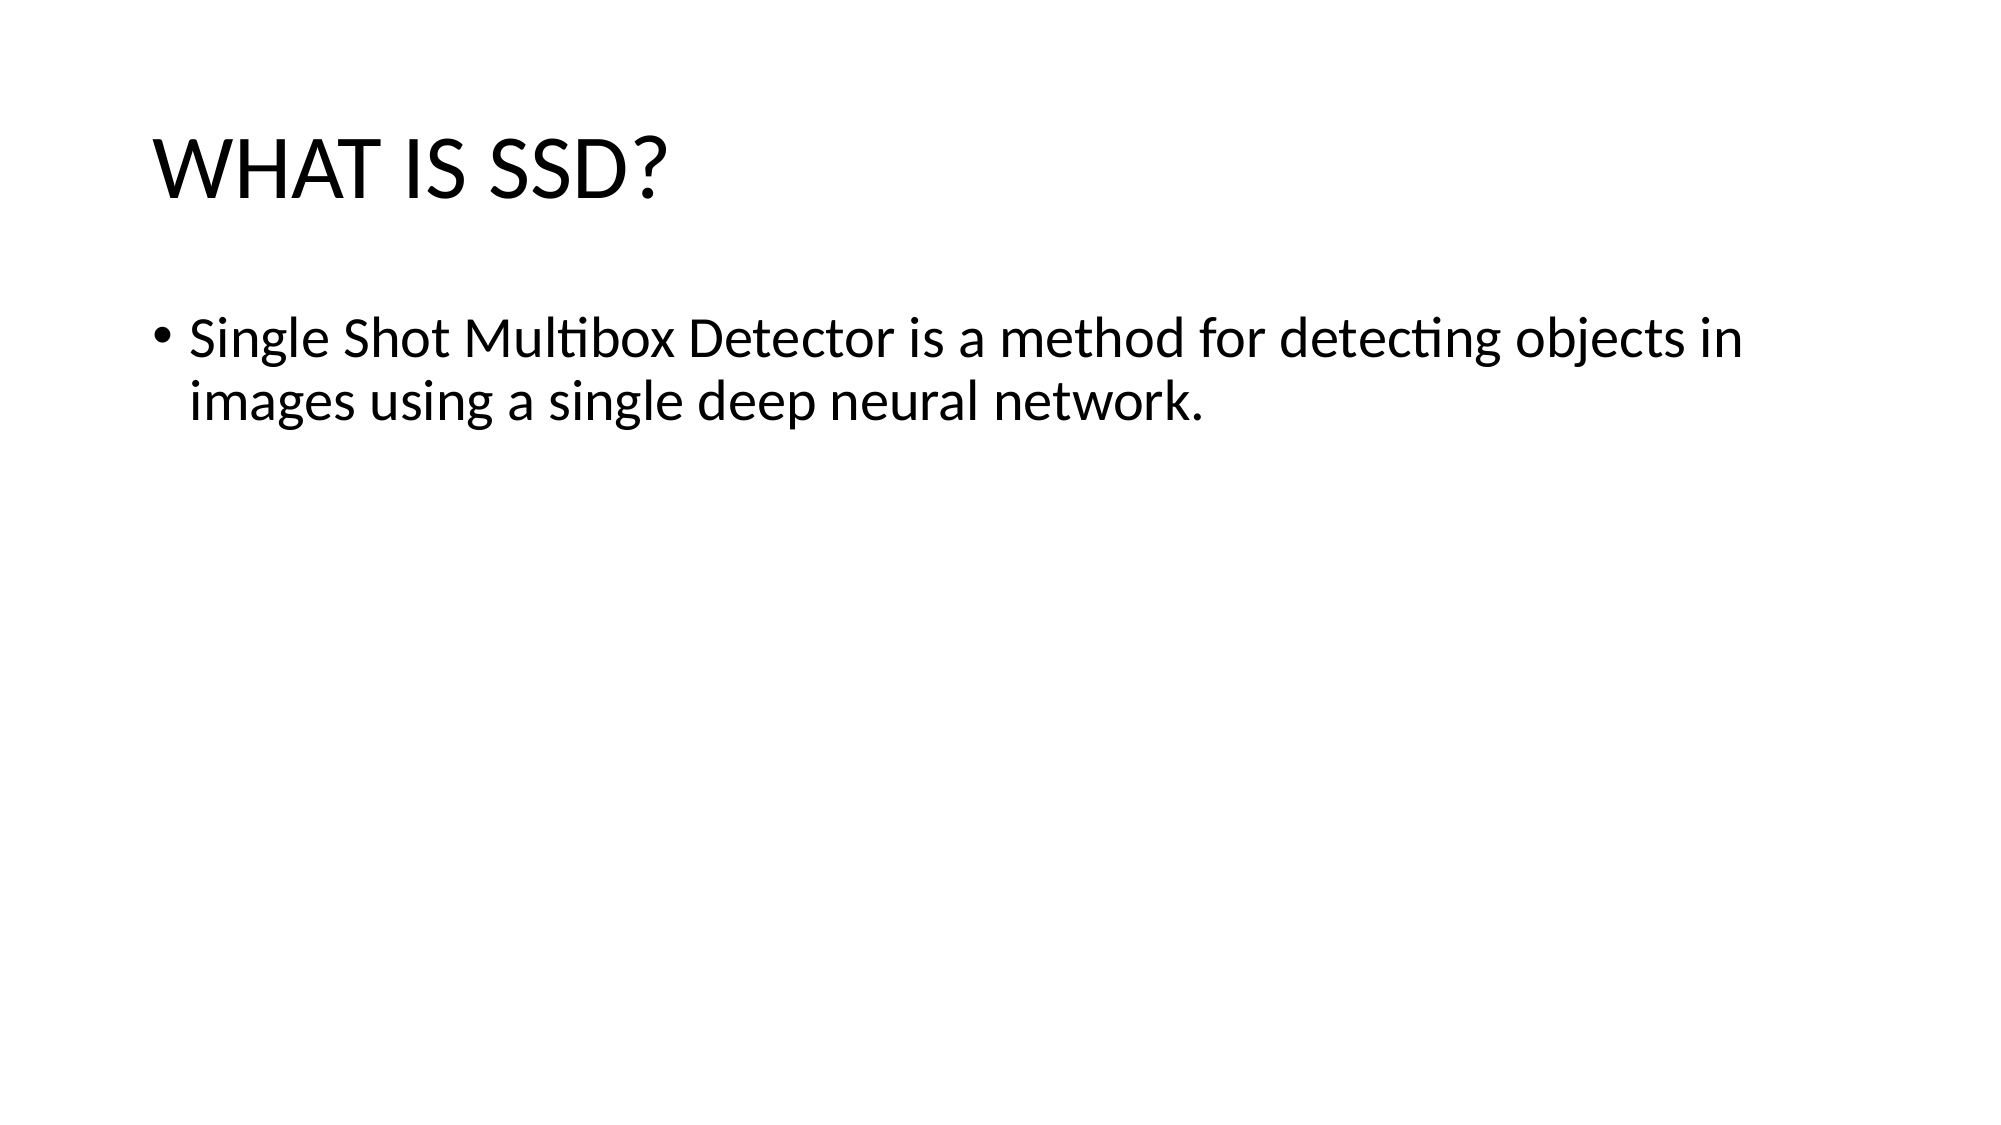

# WHAT IS SSD?
Single Shot Multibox Detector is a method for detecting objects in images using a single deep neural network.